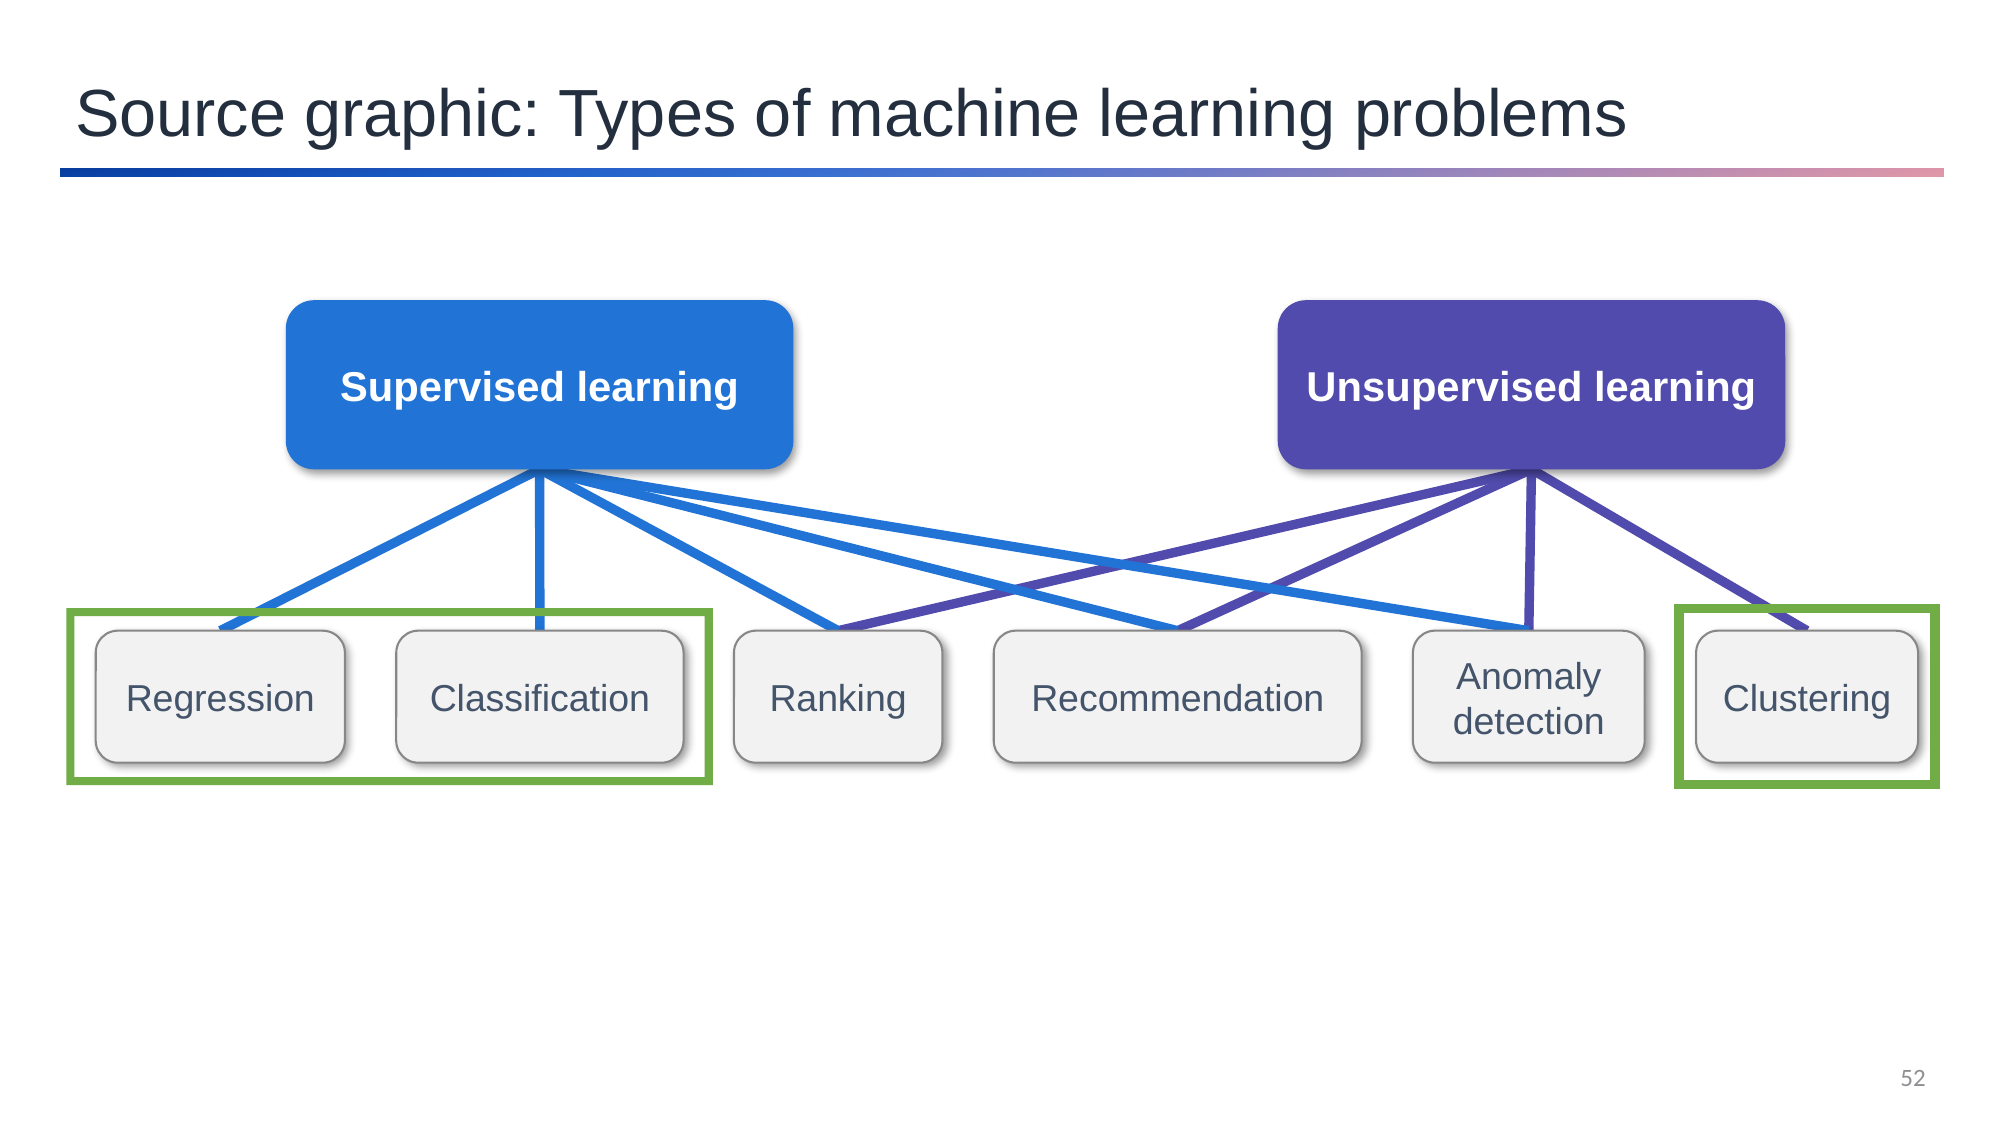

Source graphic: Types of machine learning problems

Supervised learning
Unsupervised learning

Regression
Classification
Ranking
Recommendation
Anomaly detection
Clustering
52